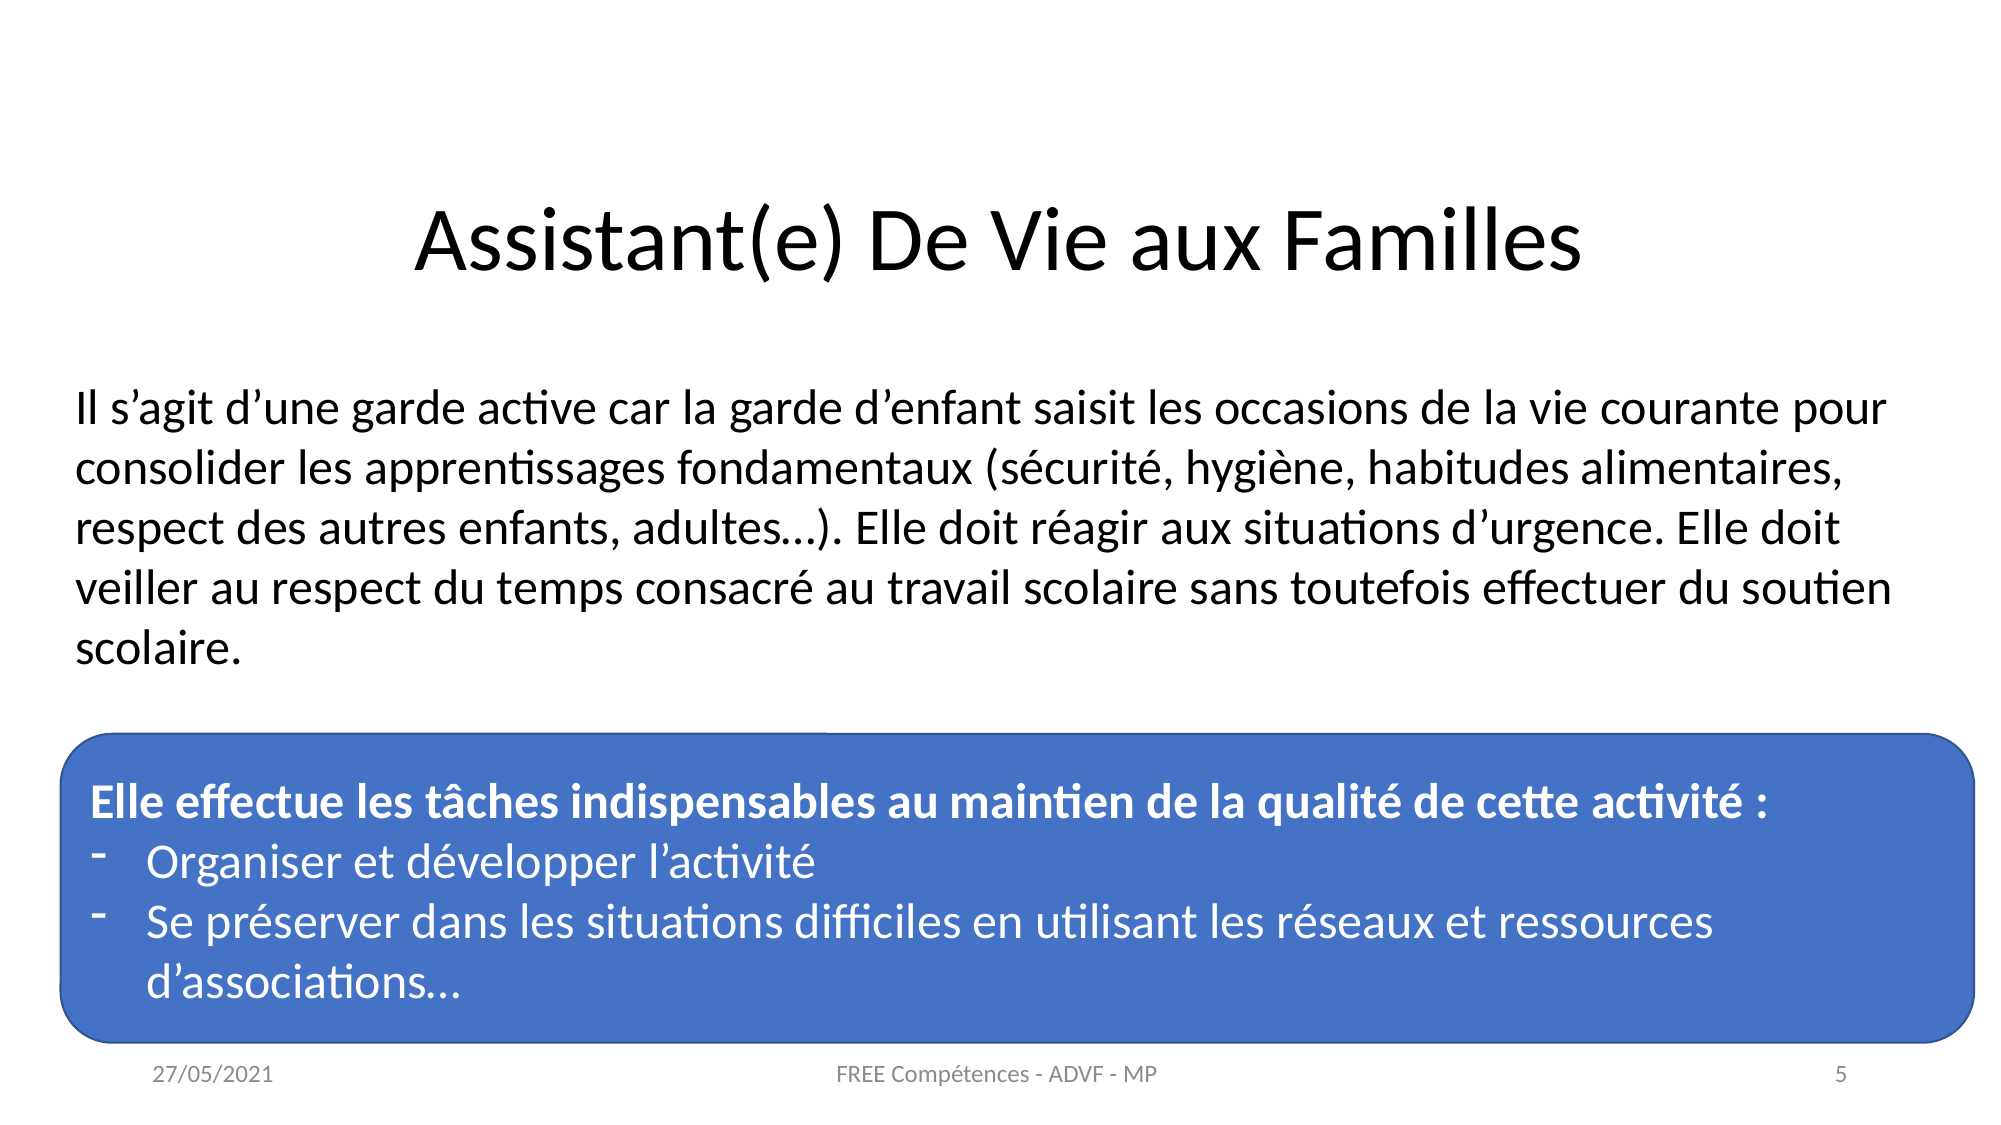

Assistant(e) De Vie aux Familles
Il s’agit d’une garde active car la garde d’enfant saisit les occasions de la vie courante pour consolider les apprentissages fondamentaux (sécurité, hygiène, habitudes alimentaires, respect des autres enfants, adultes…). Elle doit réagir aux situations d’urgence. Elle doit veiller au respect du temps consacré au travail scolaire sans toutefois effectuer du soutien scolaire.
Elle effectue les tâches indispensables au maintien de la qualité de cette activité :
Organiser et développer l’activité
Se préserver dans les situations difficiles en utilisant les réseaux et ressources d’associations…
FREE Compétences - ADVF - MP
27/05/2021
5